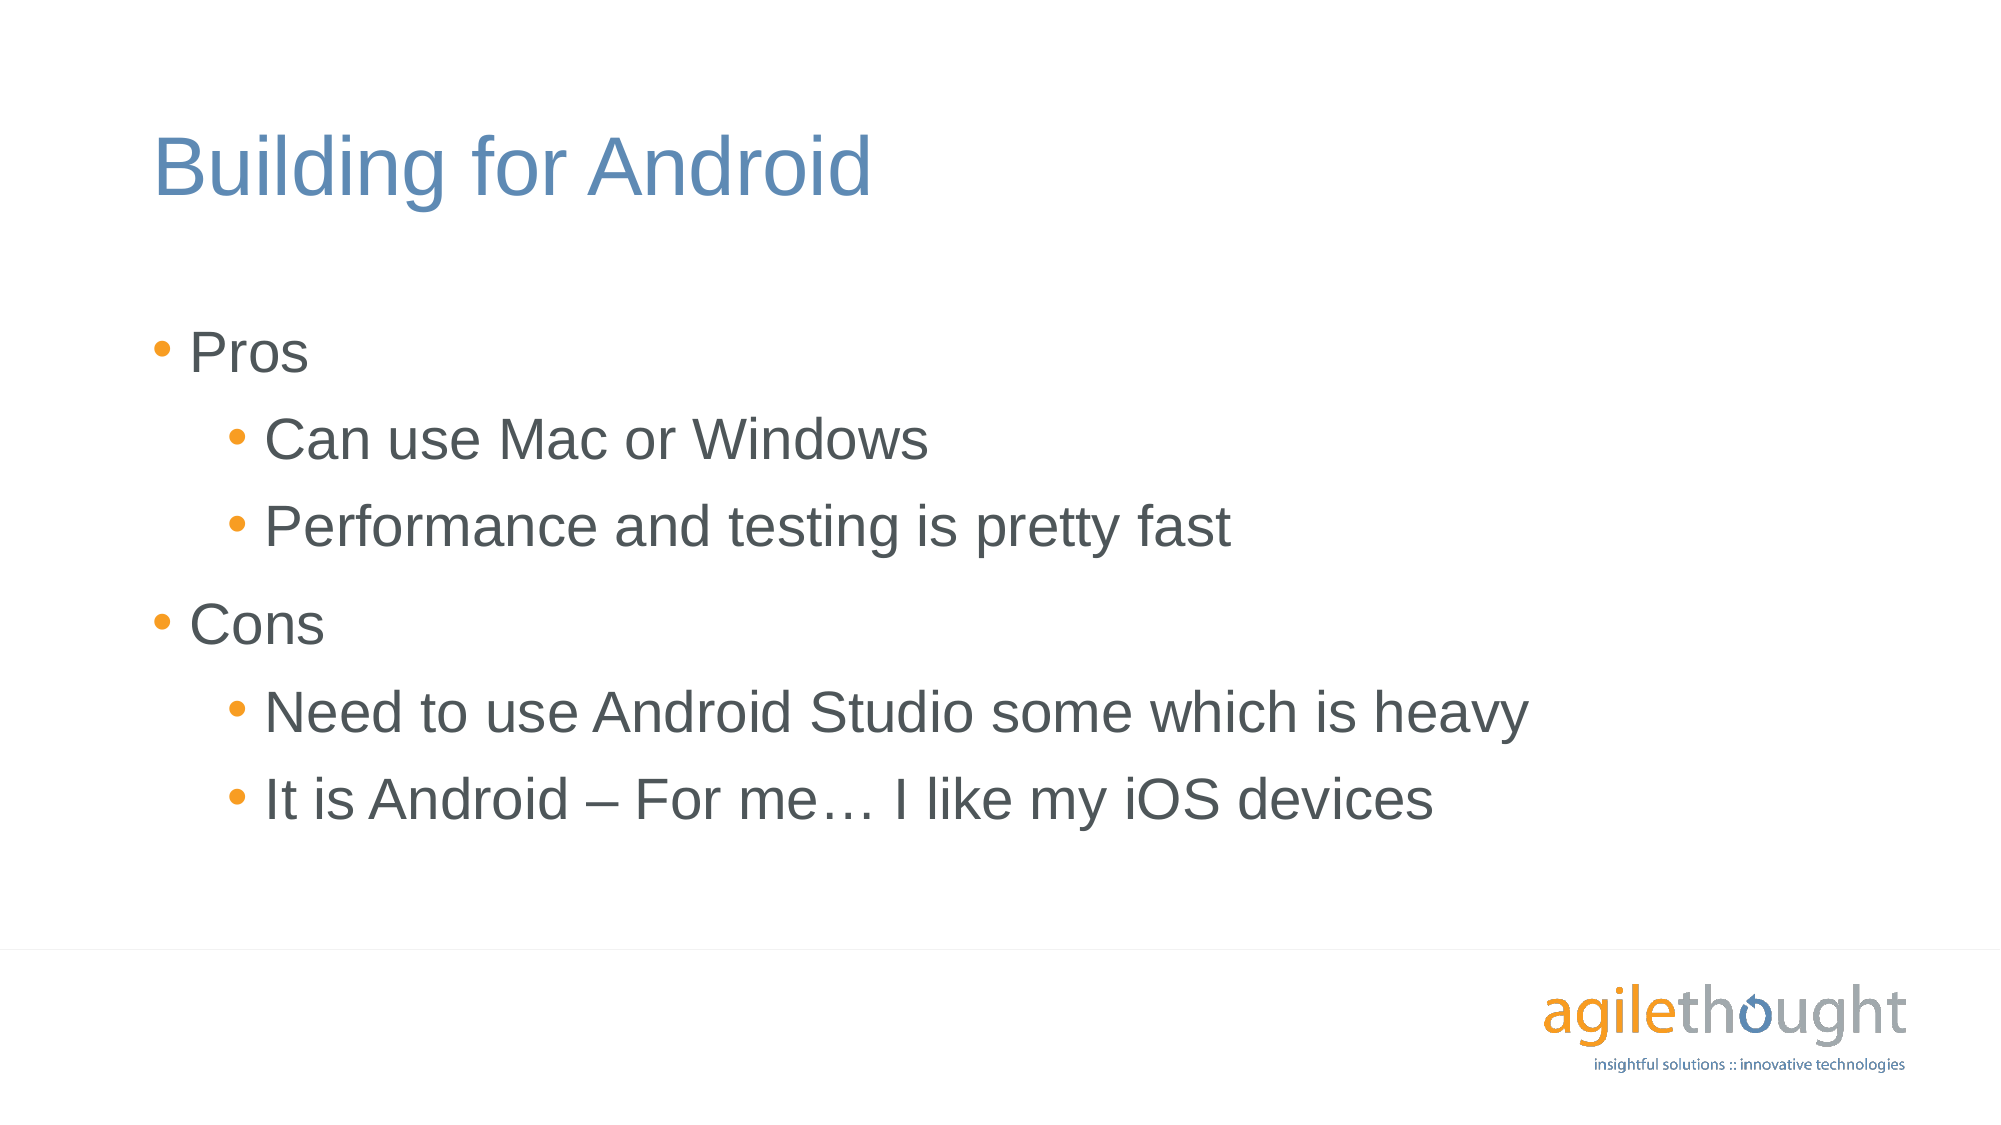

# Building for Android
Pros
Can use Mac or Windows
Performance and testing is pretty fast
Cons
Need to use Android Studio some which is heavy
It is Android – For me… I like my iOS devices